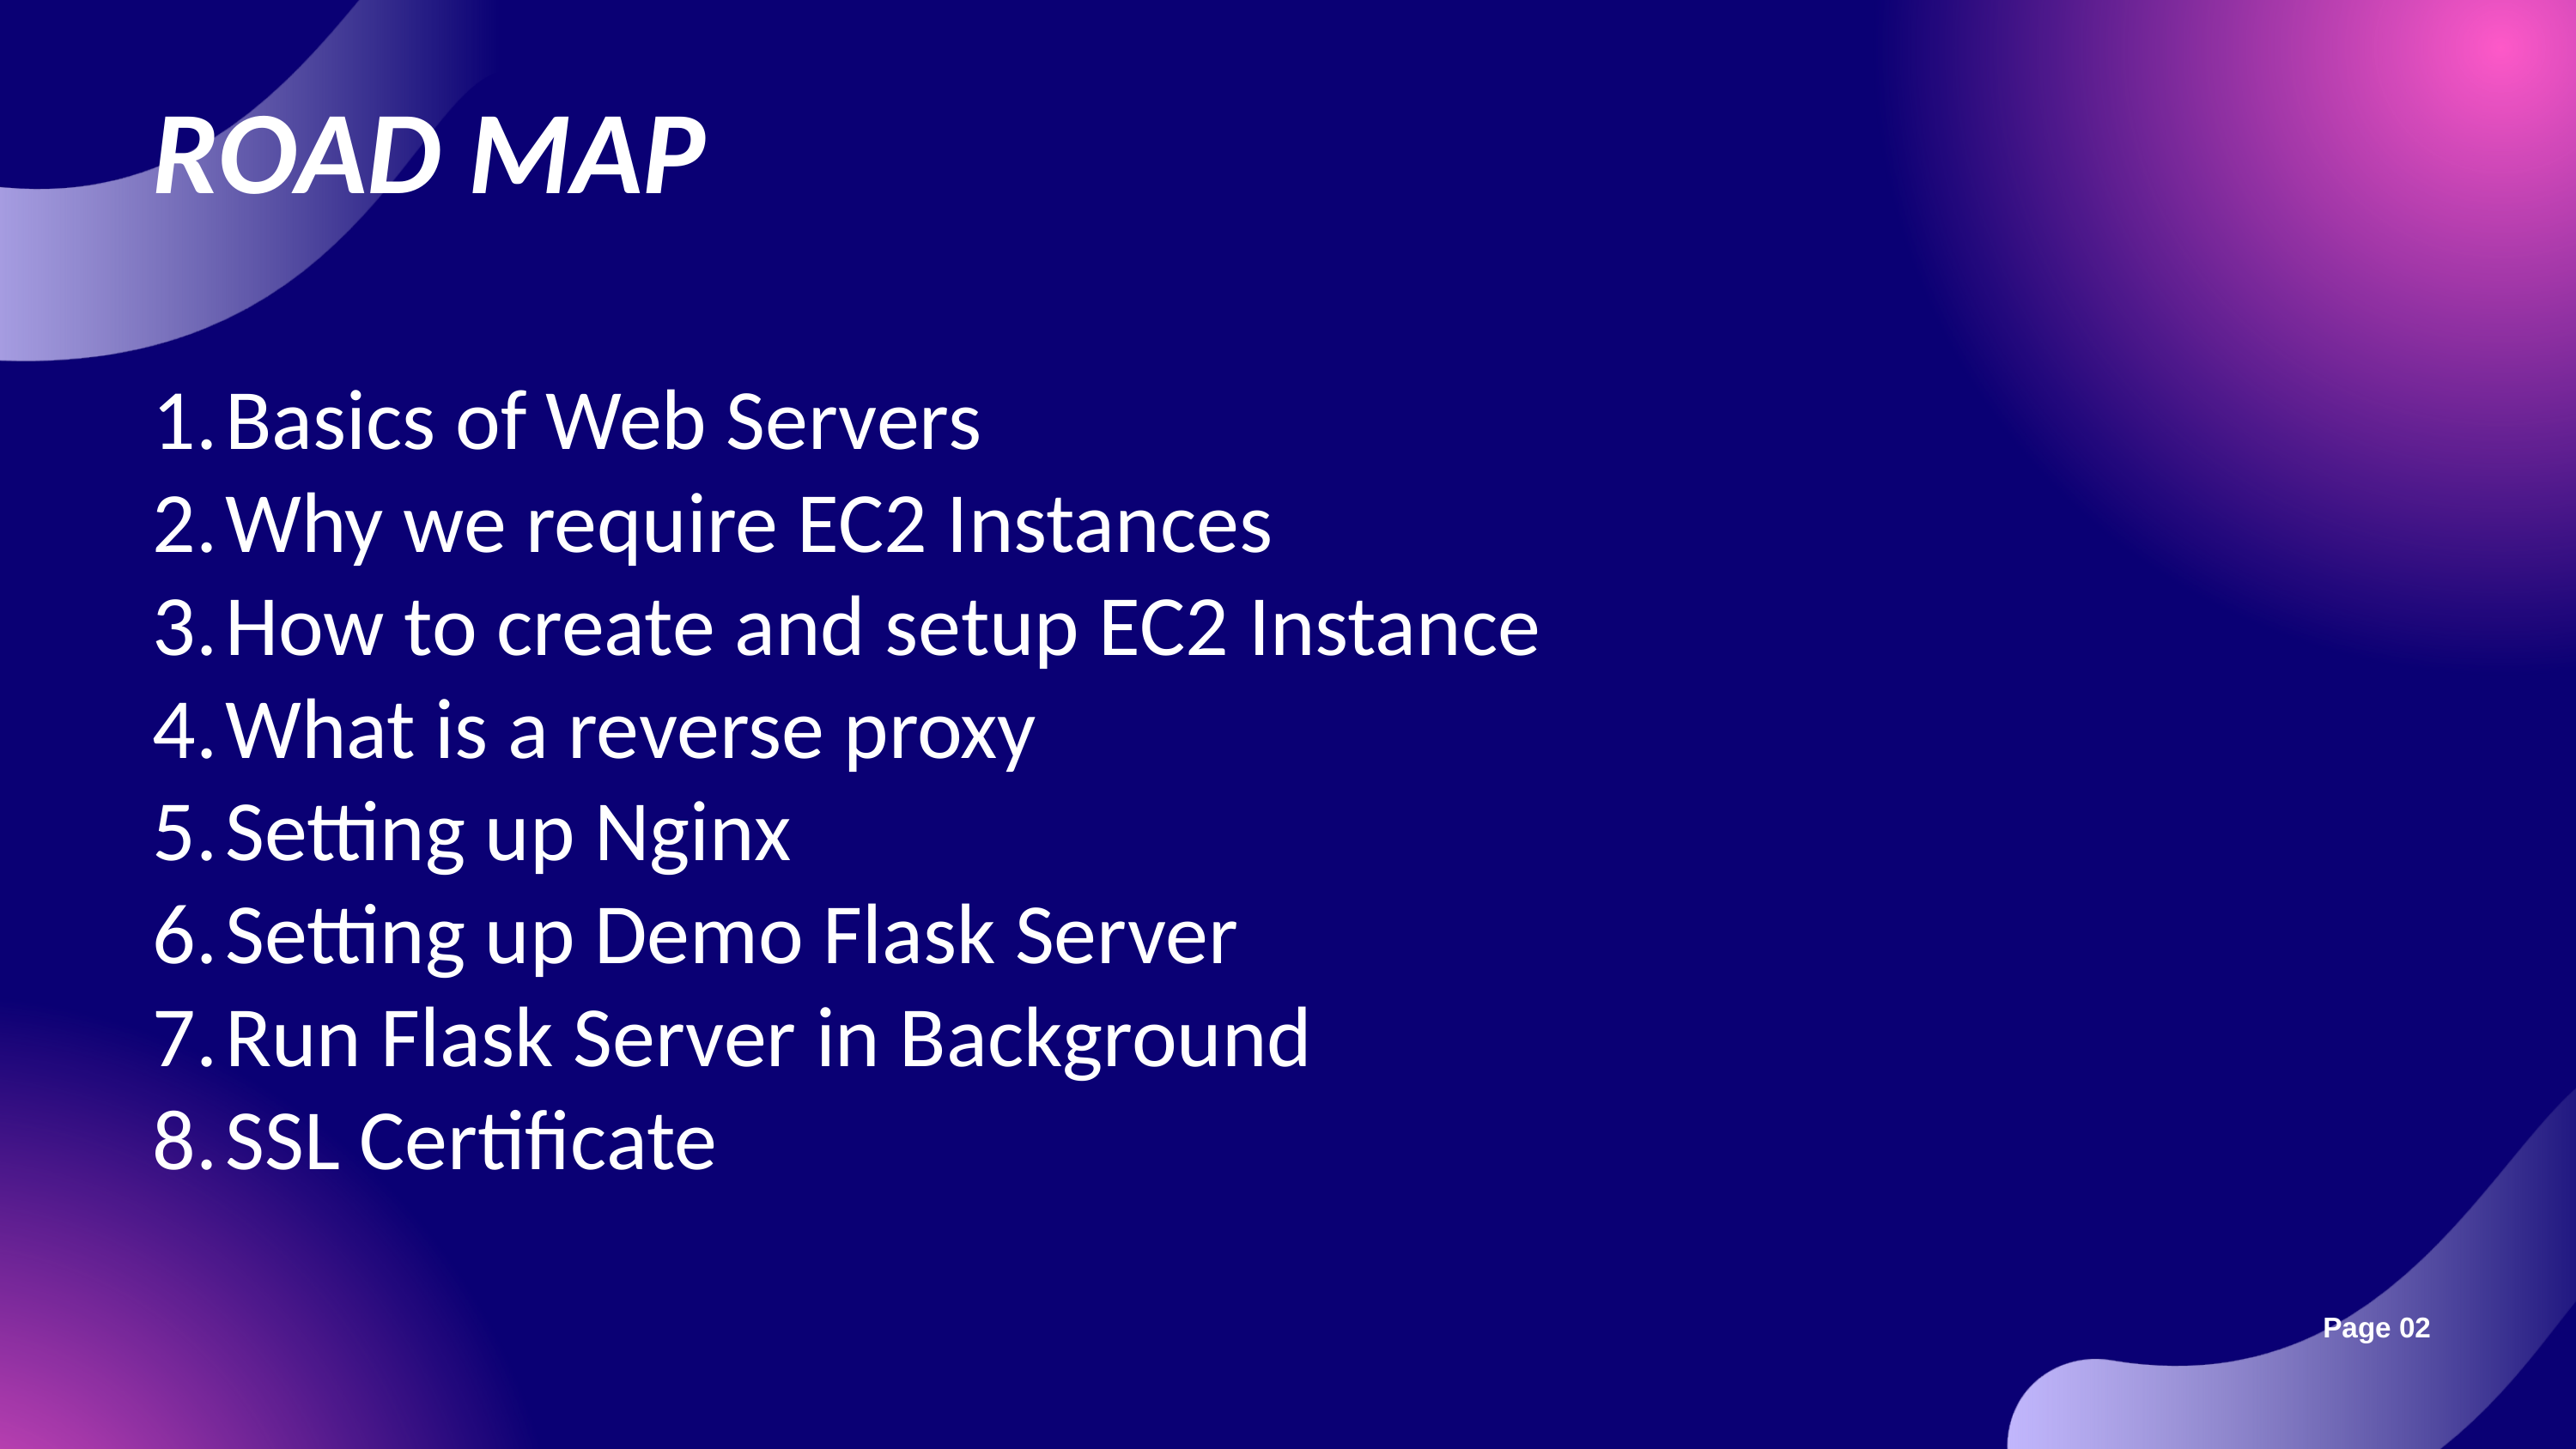

ROAD MAP
Basics of Web Servers
Why we require EC2 Instances
How to create and setup EC2 Instance
What is a reverse proxy
Setting up Nginx
Setting up Demo Flask Server
Run Flask Server in Background
SSL Certificate

Page 02